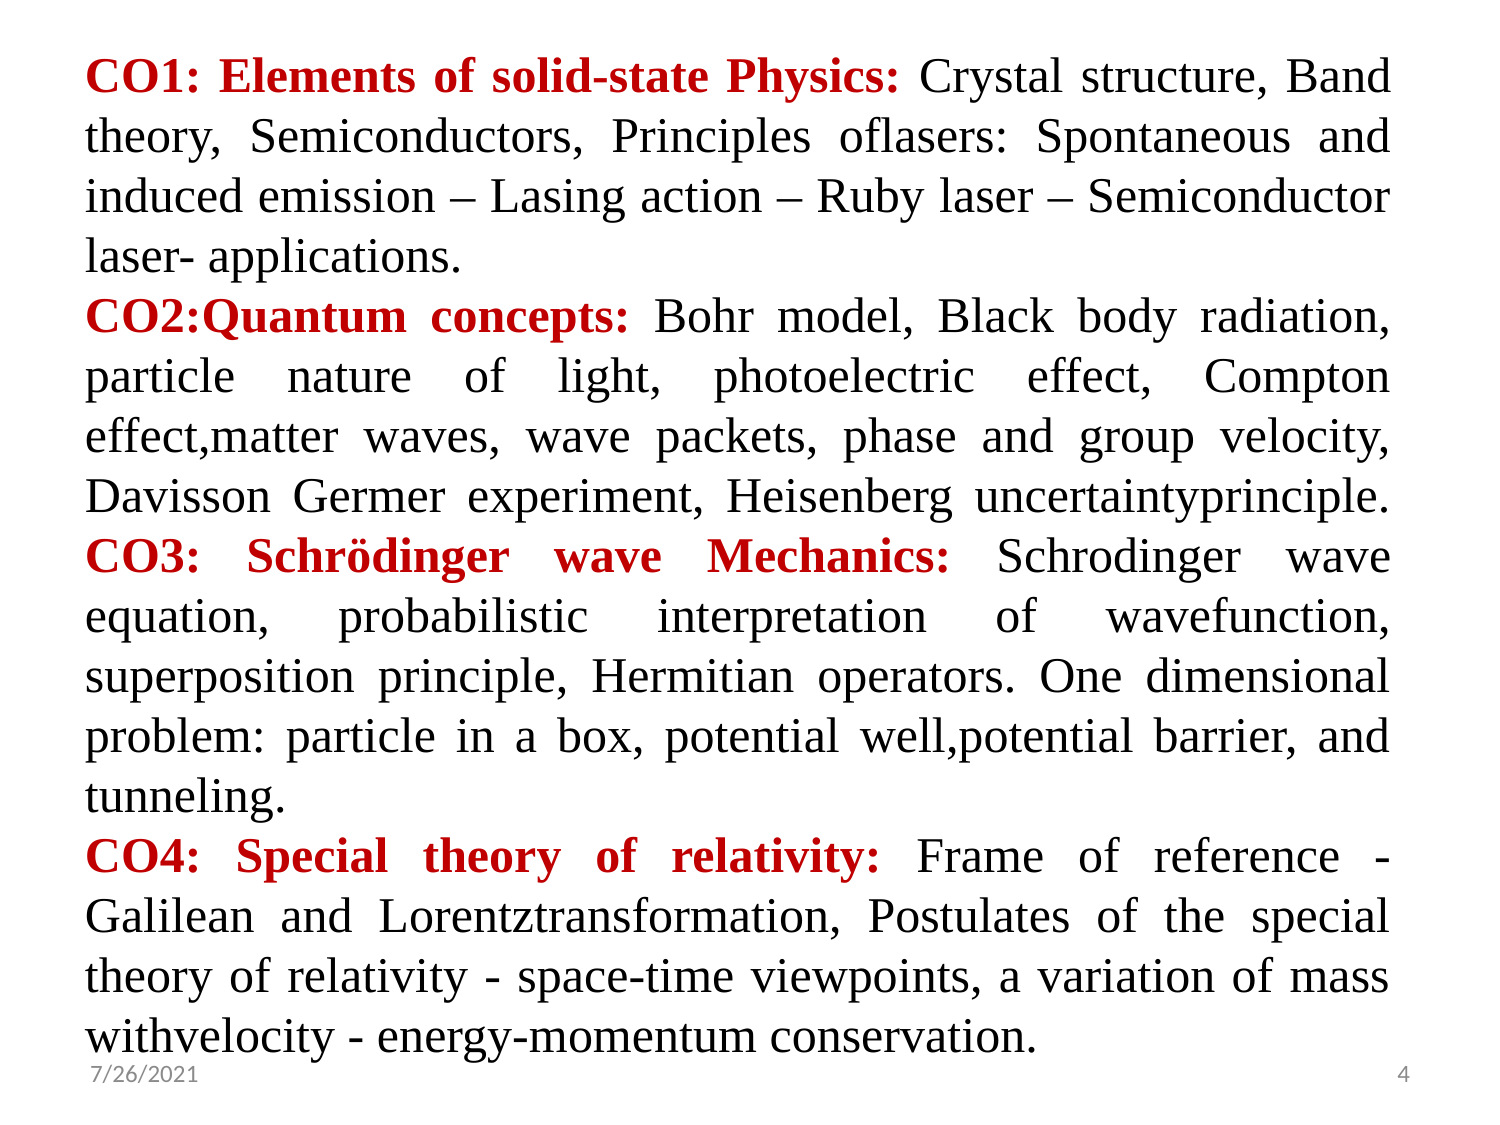

CO1: Elements of solid-state Physics: Crystal structure, Band theory, Semiconductors, Principles oflasers: Spontaneous and induced emission – Lasing action – Ruby laser – Semiconductor laser- applications.
CO2:Quantum concepts: Bohr model, Black body radiation, particle nature of light, photoelectric effect, Compton effect,matter waves, wave packets, phase and group velocity, Davisson Germer experiment, Heisenberg uncertaintyprinciple. CO3: Schrödinger wave Mechanics: Schrodinger wave equation, probabilistic interpretation of wavefunction, superposition principle, Hermitian operators. One dimensional problem: particle in a box, potential well,potential barrier, and tunneling.
CO4: Special theory of relativity: Frame of reference - Galilean and Lorentztransformation, Postulates of the special theory of relativity - space-time viewpoints, a variation of mass withvelocity - energy-momentum conservation.
7/26/2021
4